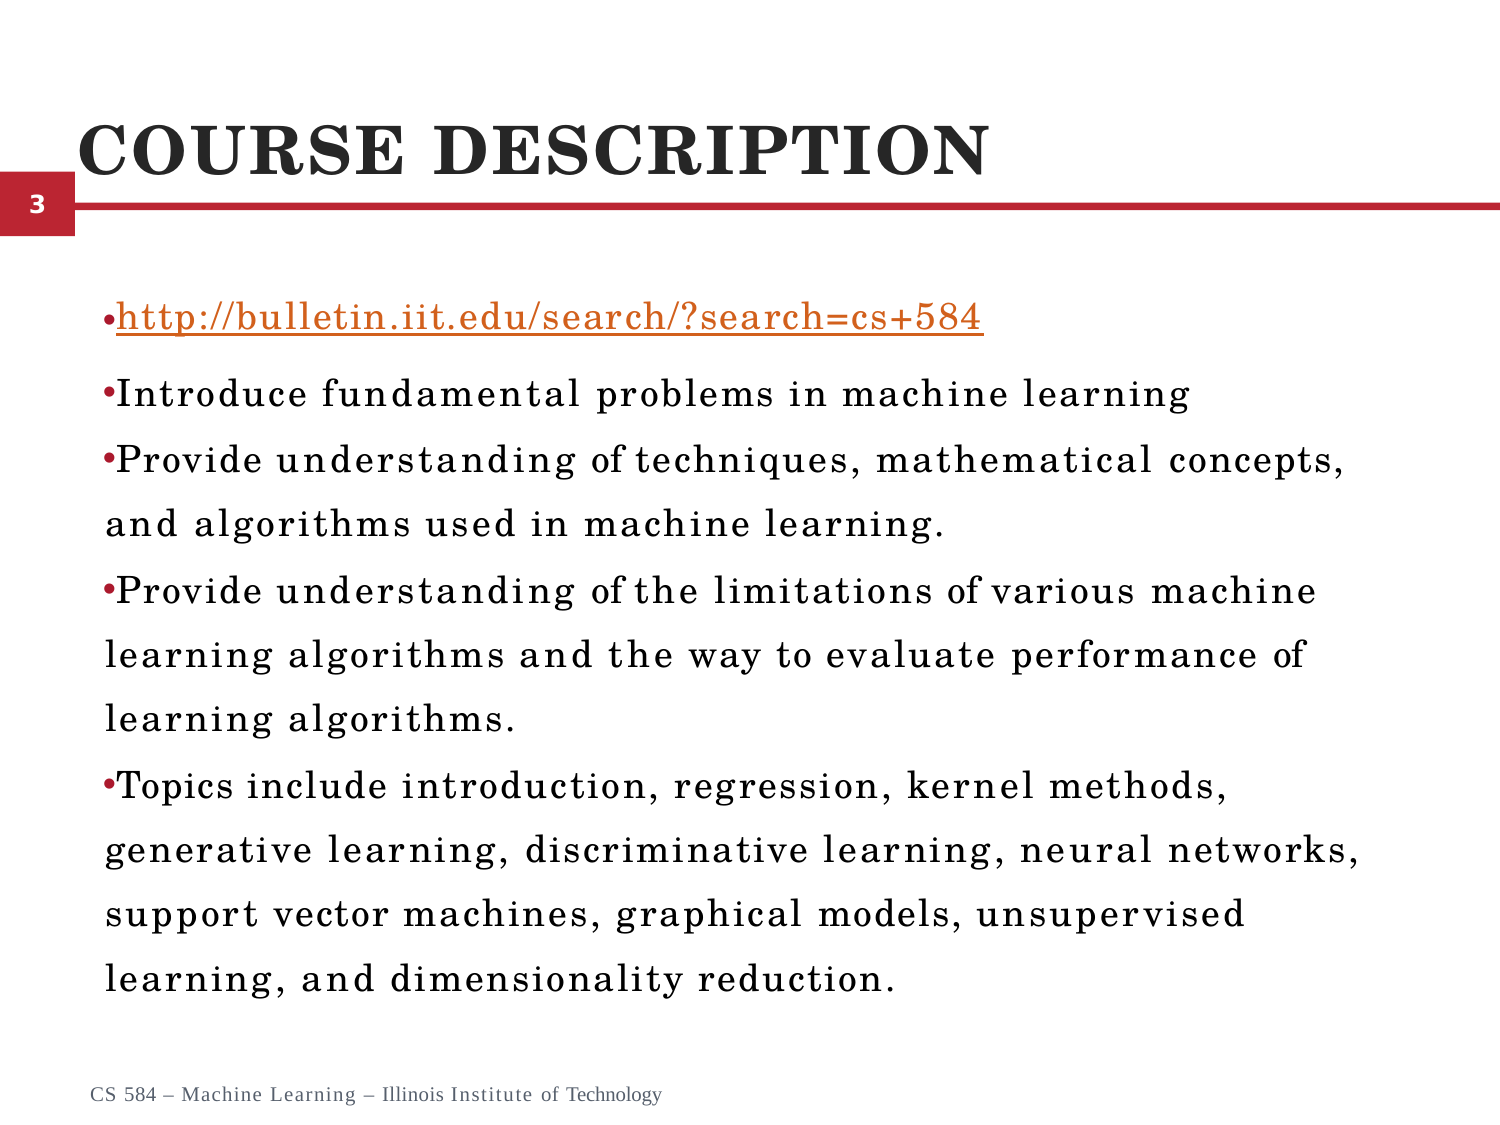

# Course Description
http://bulletin.iit.edu/search/?search=cs+584
Introduce fundamental problems in machine learning
Provide understanding of techniques, mathematical concepts, and algorithms used in machine learning.
Provide understanding of the limitations of various machine learning algorithms and the way to evaluate performance of learning algorithms.
Topics include introduction, regression, kernel methods, generative learning, discriminative learning, neural networks, support vector machines, graphical models, unsupervised learning, and dimensionality reduction.
4
CS 584 – Machine Learning – Illinois Institute of Technology